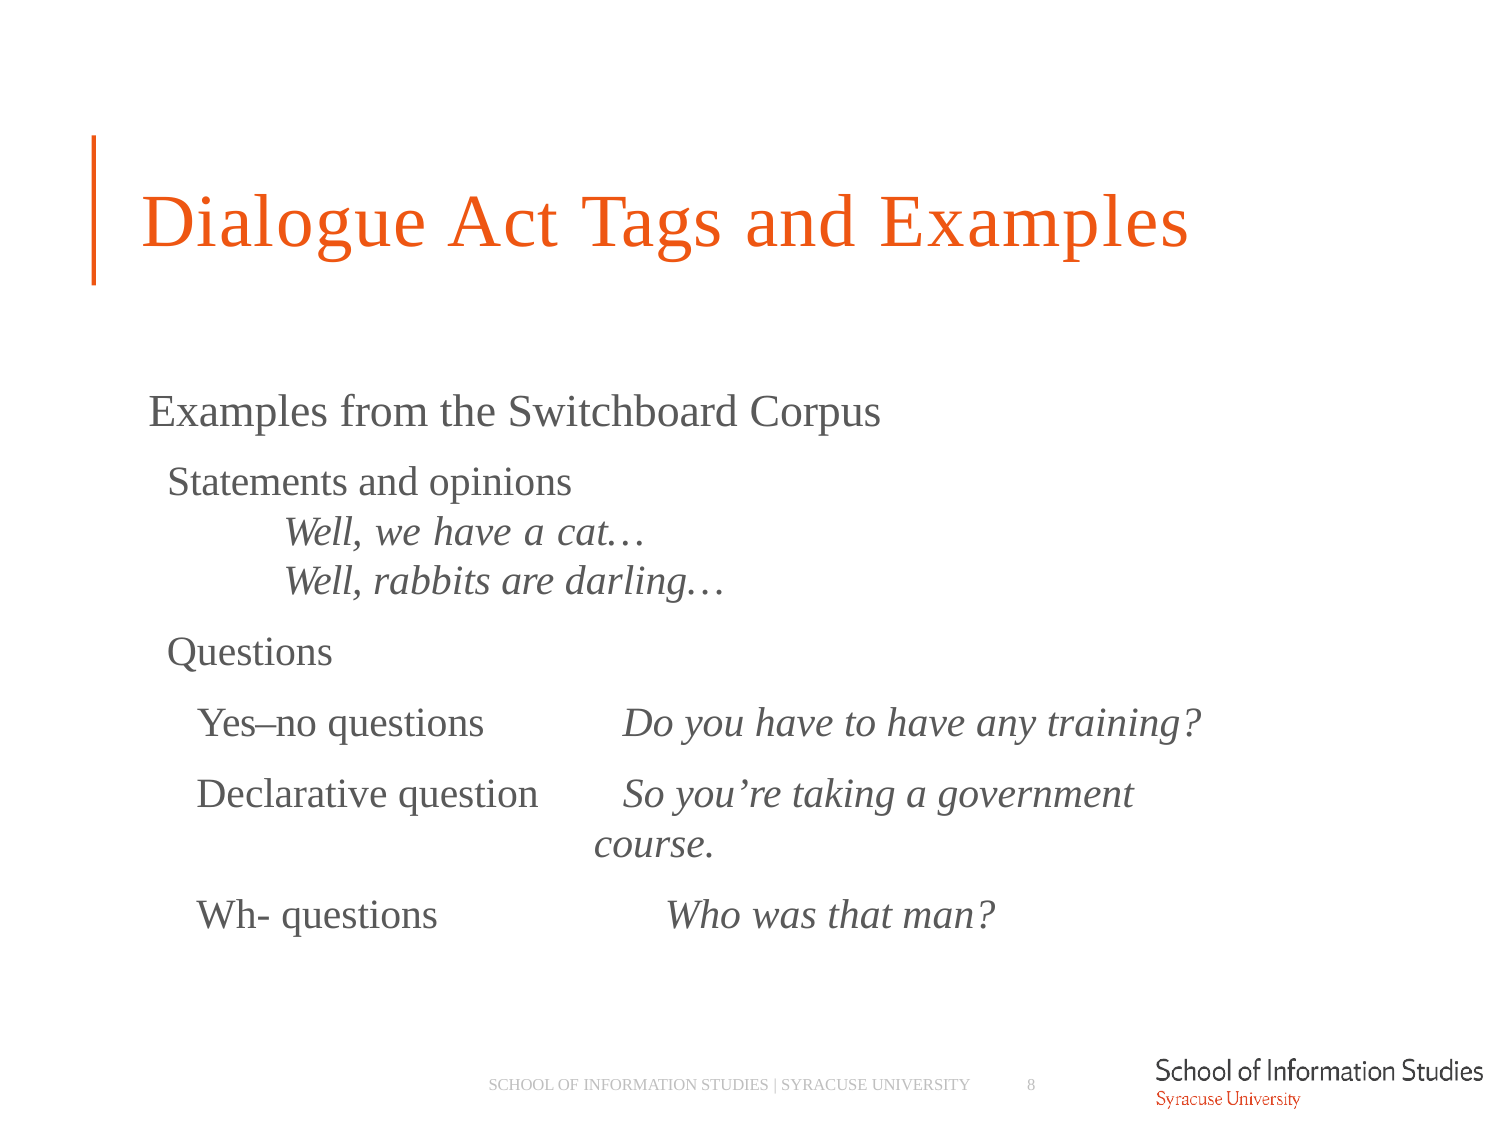

# Dialogue Act Tags and Examples
Examples from the Switchboard Corpus
­ Statements and opinions
Well, we have a cat…  Well, rabbits are darling…
­ Questions
­ Yes–no questions
­ Declarative question
Do you have to have any training?
So you’re taking a government  course.
Who was that man?
­ Wh- questions
SCHOOL OF INFORMATION STUDIES | SYRACUSE UNIVERSITY
8